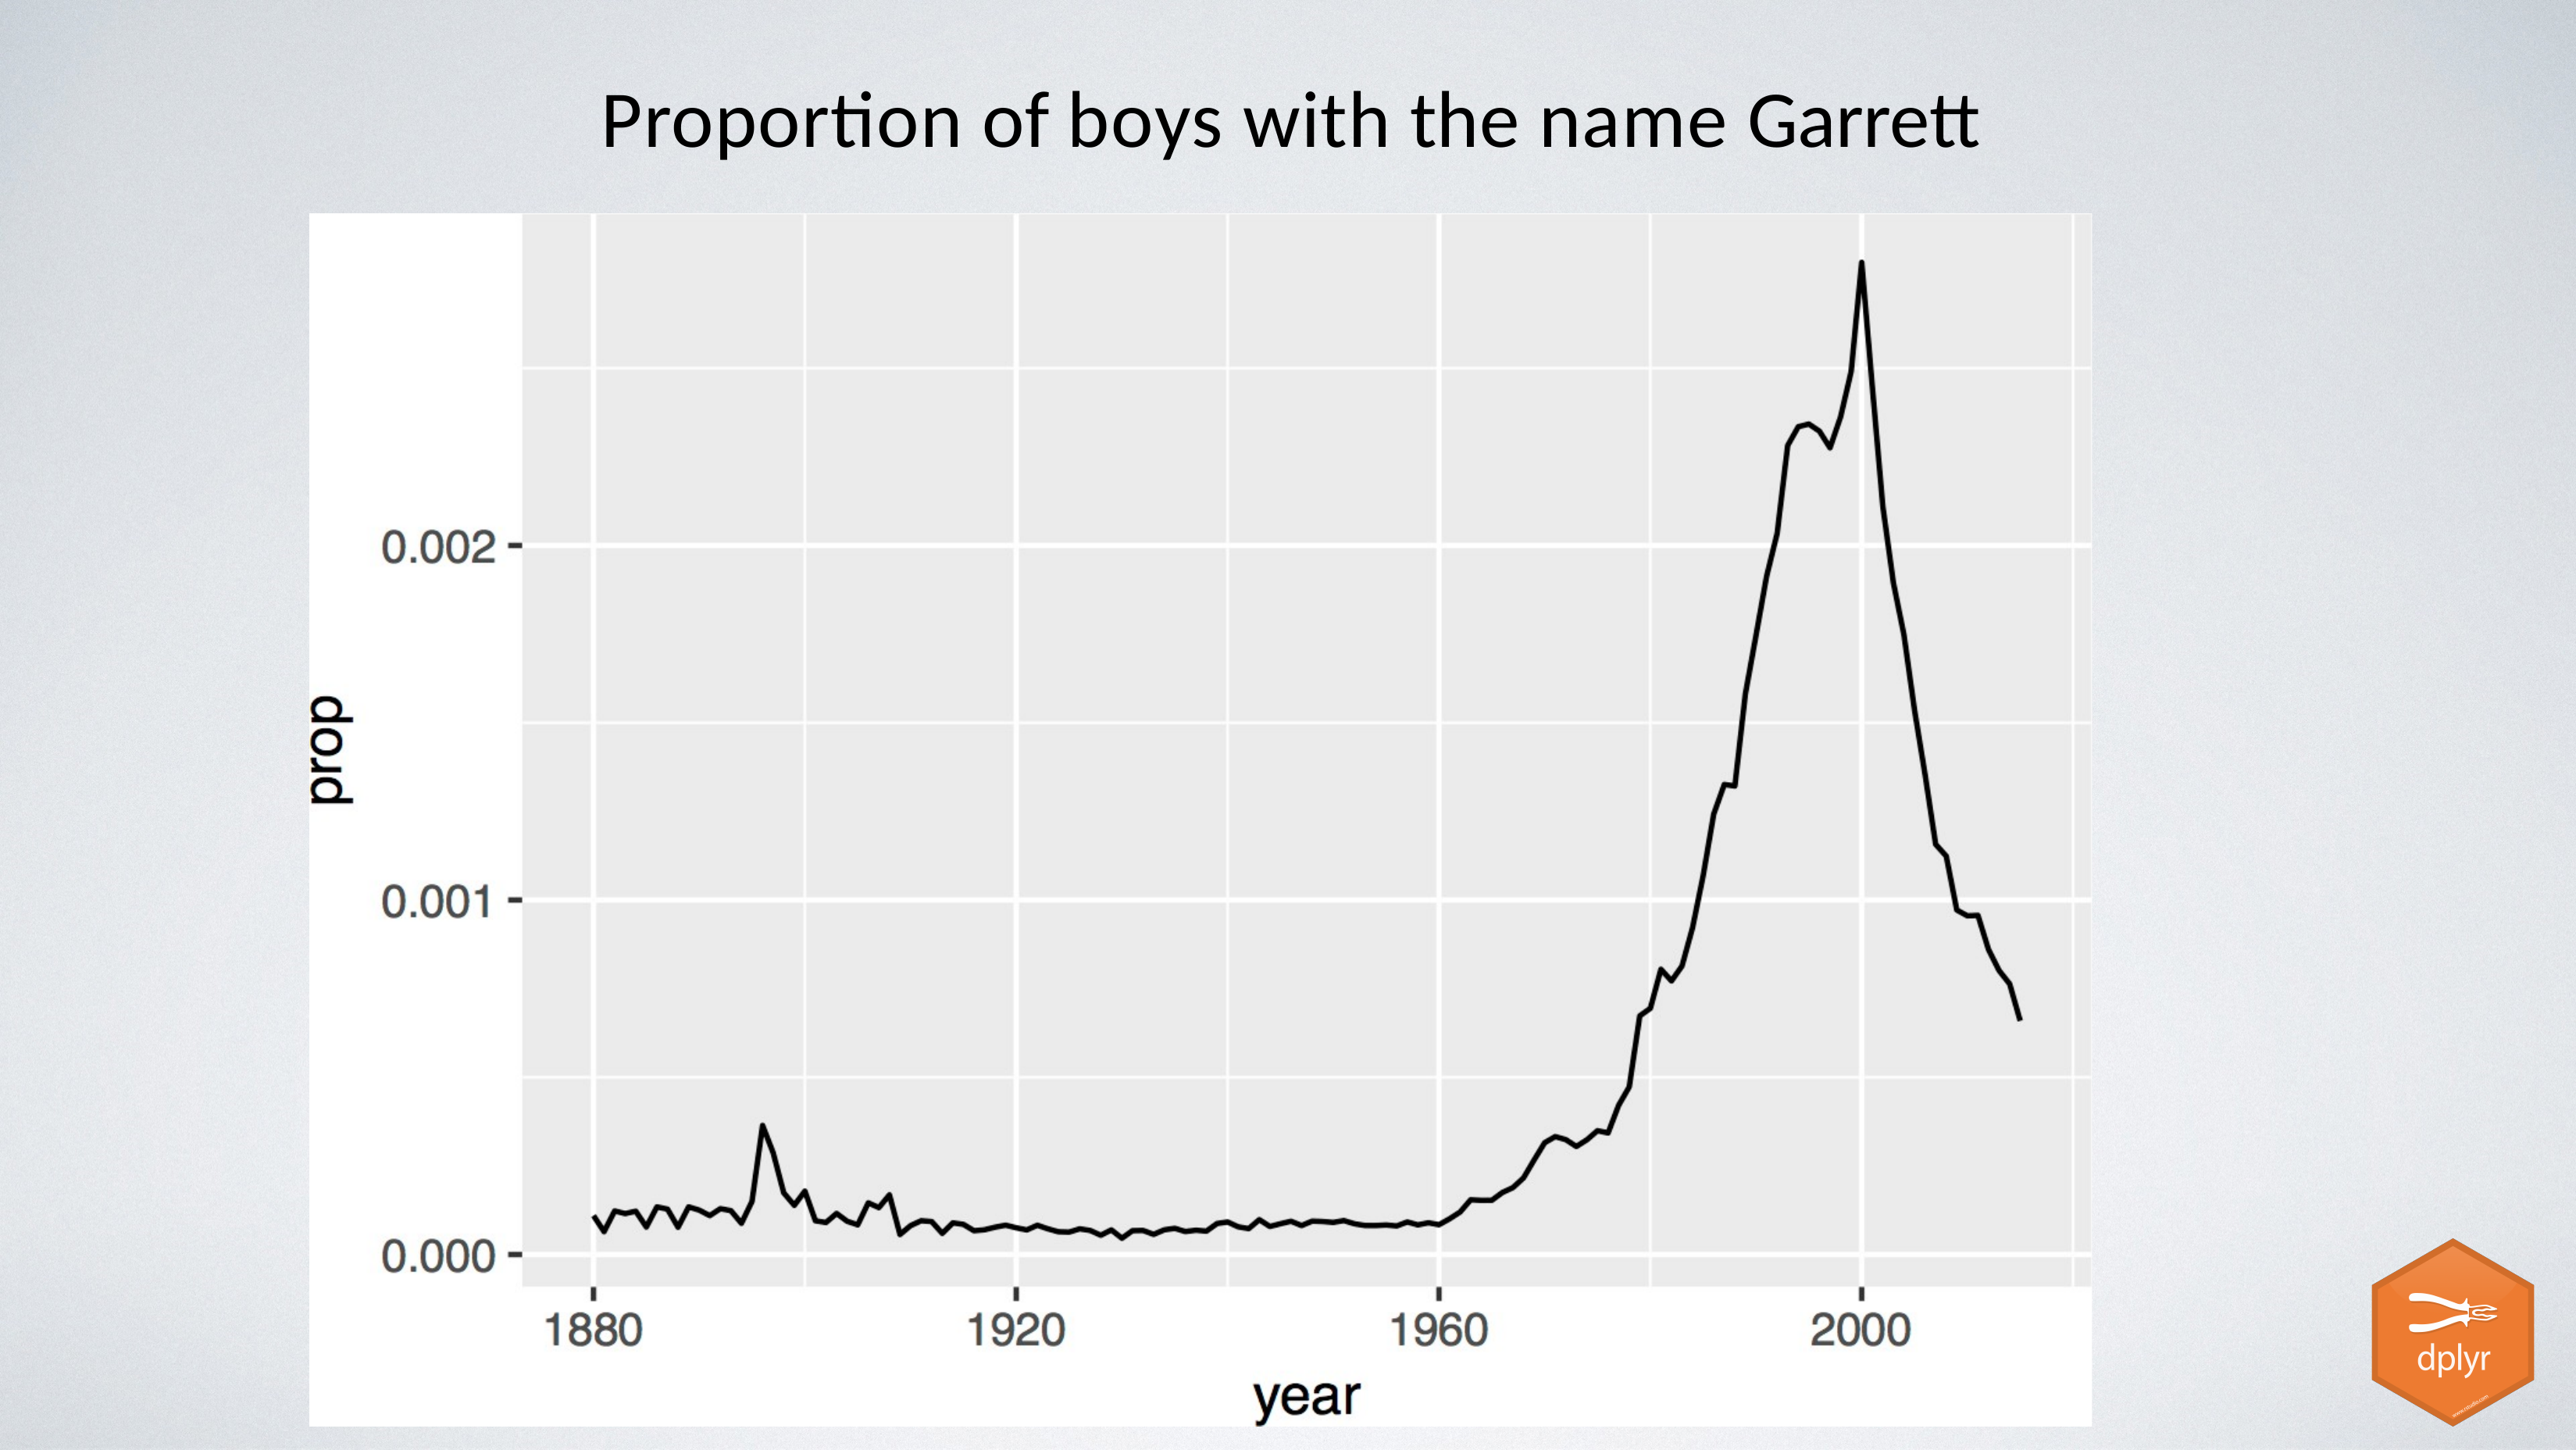

# Proportion of boys with the name Garrett